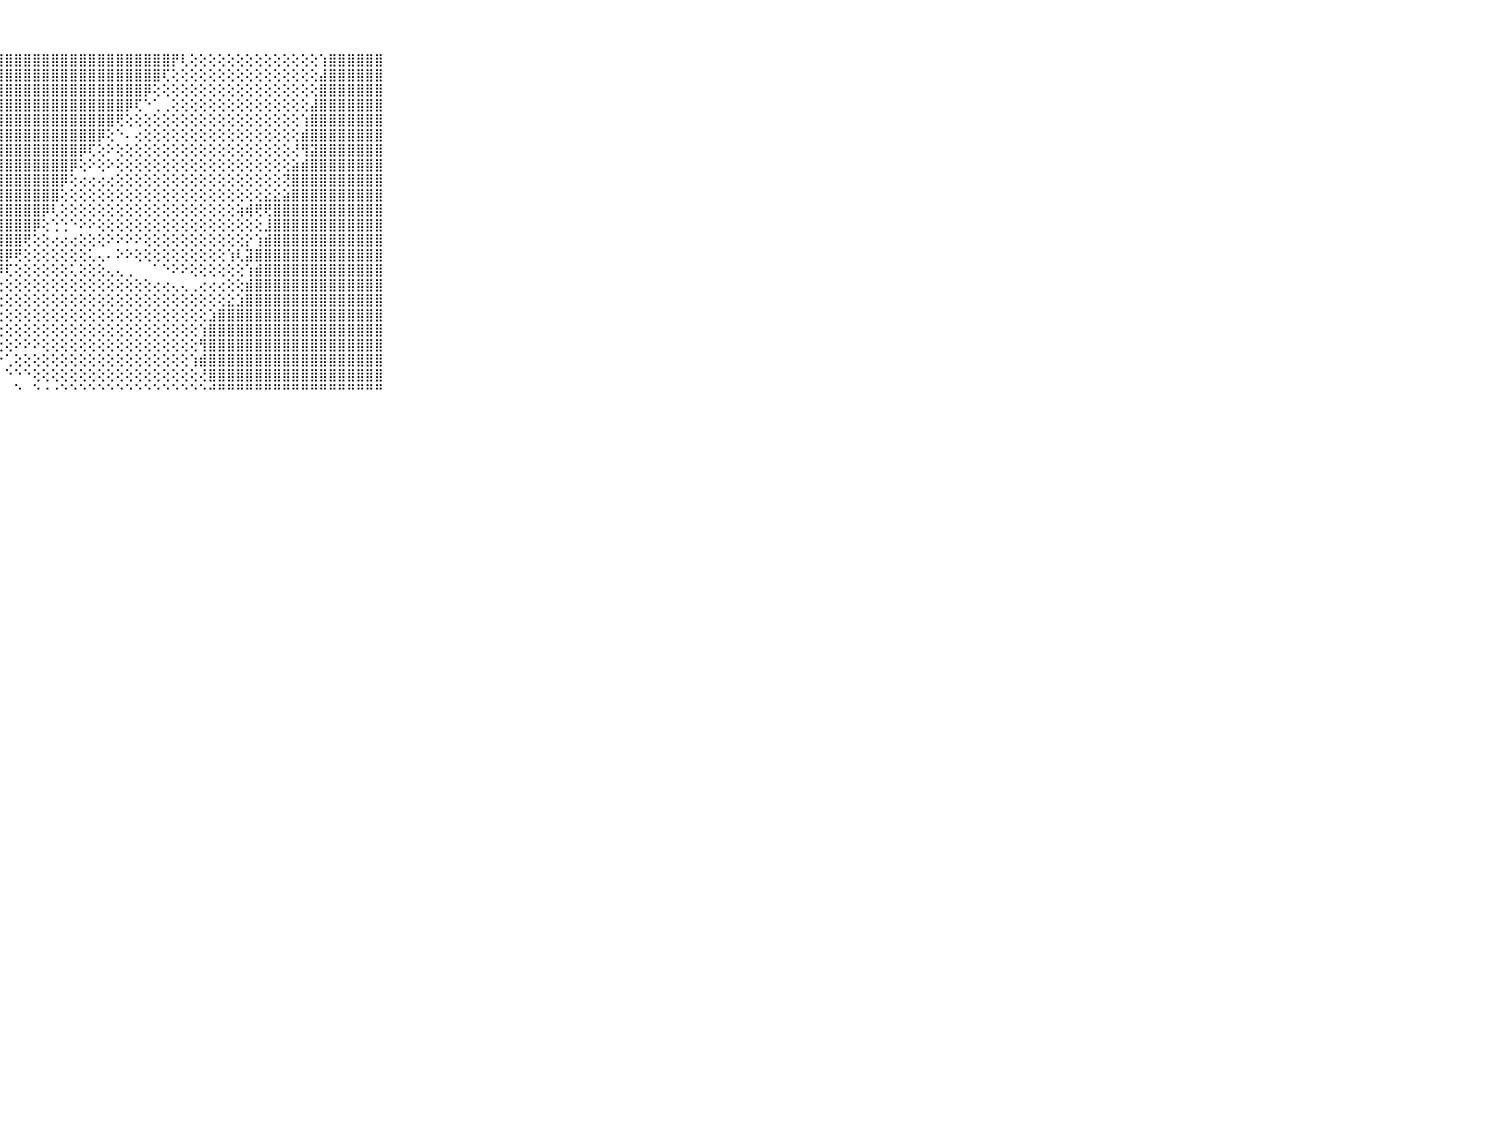

⠀⠀⠀⠀⠀⠀⠀⠀⠀⠀⠀⣿⣿⣿⣿⣿⣿⣿⣿⣿⣿⣿⣿⣿⣿⣿⣿⣿⣿⣿⣿⣿⣿⣿⣿⣿⣿⣿⣿⣿⣿⣿⣿⣿⣿⣿⡟⢇⢕⢕⢕⢕⢕⢕⢕⢕⢕⢕⢕⢕⢕⢕⢱⣿⣿⣿⣿⣿⣿⠀⠀⠀⠀⠀⠀⠀⠀⠀⠀⠀⠀
⠀⠀⠀⠀⠀⠀⠀⠀⠀⠀⠀⣿⣿⣿⣿⣿⣿⣿⣿⣿⣿⣿⣿⣿⣿⣿⣿⣿⣿⣿⣿⣿⣿⣿⣿⣿⣿⣿⣿⣿⣿⣿⣿⣿⣿⢏⢕⢕⢕⢕⢕⢕⢕⢕⢕⢕⢕⢕⢕⢕⢕⢕⣼⣿⣿⣿⣿⣿⣿⠀⠀⠀⠀⠀⠀⠀⠀⠀⠀⠀⠀
⠀⠀⠀⠀⠀⠀⠀⠀⠀⠀⠀⣿⣿⣿⣿⣿⣿⣿⣿⣿⣿⣿⣿⣿⣿⣿⣿⣿⣿⣿⣿⣿⣿⣿⣿⣿⣿⣿⣿⣿⣿⣿⣿⡿⢕⢕⢕⢕⢕⢕⢕⢕⢕⢕⢕⢕⢕⢕⢕⢕⢕⢕⣿⣿⣿⣿⣿⣿⣿⠀⠀⠀⠀⠀⠀⠀⠀⠀⠀⠀⠀
⠀⠀⠀⠀⠀⠀⠀⠀⠀⠀⠀⣿⣿⣿⣿⣿⣿⣿⣿⣿⣿⣿⣿⣿⣿⣿⣿⣿⣿⣿⣿⣿⣿⣿⣿⣿⣿⣿⣿⣿⣿⡿⢏⠑⢁⢀⢕⢕⢕⢕⢕⢕⢕⢕⢕⢕⢕⢕⢕⢕⢕⣼⣿⣿⣿⣿⣿⣿⣿⠀⠀⠀⠀⠀⠀⠀⠀⠀⠀⠀⠀
⠀⠀⠀⠀⠀⠀⠀⠀⠀⠀⠀⣿⣿⣿⣿⣿⣿⣿⣿⣿⣿⣿⣿⣿⣿⣿⣿⣿⣿⣿⣿⣿⣿⣿⣿⣿⣿⣿⣿⣿⢟⢕⢕⢕⢕⢕⢕⢕⢕⢕⢕⢕⢕⢕⢕⢕⢕⢕⢕⢕⢱⣿⣿⣿⣿⣿⣿⣿⣿⠀⠀⠀⠀⠀⠀⠀⠀⠀⠀⠀⠀
⠀⠀⠀⠀⠀⠀⠀⠀⠀⠀⠀⣿⣿⣿⣿⣿⣿⣿⣿⣿⣿⣿⣿⣿⣿⣿⣿⣿⣿⣿⣿⣿⣿⣿⣿⣿⣿⣿⡿⢕⠑⠄⢔⢕⢕⢕⢕⢕⢕⢕⢕⢕⢕⢕⢕⢕⢕⢕⢕⢕⣾⣿⣿⣿⣿⣿⣿⣿⣿⠀⠀⠀⠀⠀⠀⠀⠀⠀⠀⠀⠀
⠀⠀⠀⠀⠀⠀⠀⠀⠀⠀⠀⣿⣿⣿⣿⣿⣿⣿⣿⣿⣿⣿⣿⣿⣿⣿⣿⣿⣿⣿⣿⣿⣿⣿⣿⣿⡿⢏⢕⠕⢕⢕⢕⢕⢕⢕⢕⢕⢕⢕⢕⢕⢕⢕⢕⢕⢕⢕⢕⢜⢻⣽⣿⣿⣿⣿⣿⣿⣿⠀⠀⠀⠀⠀⠀⠀⠀⠀⠀⠀⠀
⠀⠀⠀⠀⠀⠀⠀⠀⠀⠀⠀⣿⣿⣿⣿⣿⣿⣿⣿⣿⣿⣿⣿⣿⣿⣿⣿⣿⣿⣿⣿⣿⣿⣿⣿⡿⢕⠕⢕⠕⢕⢕⢕⢕⢕⢕⢕⢕⢕⢕⢕⢕⢕⢕⢕⢕⢕⢕⢕⣵⣾⣿⣿⣿⣿⣿⣿⣿⣿⠀⠀⠀⠀⠀⠀⠀⠀⠀⠀⠀⠀
⠀⠀⠀⠀⠀⠀⠀⠀⠀⠀⠀⣿⣿⣿⣿⣿⣿⣿⣿⣿⣿⣿⣿⣿⣿⣿⣿⣿⣿⣿⣿⣿⣿⣿⡿⢕⢔⢔⢔⢔⢕⢕⢕⢕⢕⢕⢕⢕⢕⢕⢕⢕⢕⢕⢕⢕⢕⢕⢝⣿⣿⣿⣿⣿⣿⣿⣿⣿⣿⠀⠀⠀⠀⠀⠀⠀⠀⠀⠀⠀⠀
⠀⠀⠀⠀⠀⠀⠀⠀⠀⠀⠀⣿⣿⣿⣿⣿⣿⣿⣿⣿⣿⣿⣿⣿⣿⣿⣿⣿⣿⣿⣿⣿⣿⣿⢕⢕⢕⢕⢕⢕⢕⢕⢕⢕⢕⢕⢕⢕⢕⢕⢕⢕⢕⢕⢕⢕⣕⣕⣵⣿⣿⣿⣿⣿⣿⣿⣿⣿⣿⠀⠀⠀⠀⠀⠀⠀⠀⠀⠀⠀⠀
⠀⠀⠀⠀⠀⠀⠀⠀⠀⠀⠀⣿⣿⣿⣿⣿⣿⣿⣿⣿⣿⣿⣿⣿⣿⣿⣿⣿⣿⣿⣿⣿⡿⢇⢕⢕⢕⢕⢕⢕⢕⢕⢕⢕⢕⢕⢕⢕⢕⢕⢕⢕⢕⢵⢾⢟⢟⣿⣿⣿⣿⣿⣿⣿⣿⣿⣿⣿⣿⠀⠀⠀⠀⠀⠀⠀⠀⠀⠀⠀⠀
⠀⠀⠀⠀⠀⠀⠀⠀⠀⠀⠀⣿⣿⣿⣿⣿⣿⣿⣿⣿⣿⣿⣿⣿⣿⣿⣿⣿⣿⣿⣿⡿⢕⢑⢑⠑⠕⠕⢕⢕⢕⢕⢕⢕⢕⢕⢕⢕⢕⢕⢕⢕⢕⢕⢕⢕⣸⣿⣿⣿⣿⣿⣿⣿⣿⣿⣿⣿⣿⠀⠀⠀⠀⠀⠀⠀⠀⠀⠀⠀⠀
⠀⠀⠀⠀⠀⠀⠀⠀⠀⠀⠀⣿⣿⣿⣿⣿⣿⣿⣿⣿⣿⣿⣿⣿⣿⣿⣿⣿⣿⣿⢟⢕⢕⢔⢔⢔⢕⢕⢕⠕⠕⠕⠕⢕⢕⢕⢕⢕⢕⢕⢕⢕⢕⢕⡕⢱⣾⣿⣿⣿⣿⣿⣿⣿⣿⣿⣿⣿⣿⠀⠀⠀⠀⠀⠀⠀⠀⠀⠀⠀⠀
⠀⠀⠀⠀⠀⠀⠀⠀⠀⠀⠀⣿⣿⣿⣿⣿⣿⣿⣿⣿⣿⣿⣿⣿⣿⣿⣿⣿⡿⢟⢕⢕⢕⢕⢕⢕⢕⢅⢄⠄⠕⠕⢕⢕⢕⢕⢕⢕⢕⢕⢕⢕⢱⢇⣽⣿⣿⣿⣿⣿⣿⣿⣿⣿⣿⣿⣿⣿⣿⠀⠀⠀⠀⠀⠀⠀⠀⠀⠀⠀⠀
⠀⠀⠀⠀⠀⠀⠀⠀⠀⠀⠀⣿⣿⣿⣿⣿⣿⣿⣿⣿⣿⣿⣿⣿⣿⣿⣿⡿⢏⢕⢕⢕⢕⢕⢕⢅⢕⢕⢕⢄⢄⢀⠀⠀⠁⠑⠕⠕⢕⢕⢕⢕⢕⢕⢱⣾⣿⣿⣿⣿⣿⣿⣿⣿⣿⣿⣿⣿⣿⠀⠀⠀⠀⠀⠀⠀⠀⠀⠀⠀⠀
⠀⠀⠀⠀⠀⠀⠀⠀⠀⠀⠀⣿⣿⣿⣿⣿⣿⣿⣿⣿⣿⣿⣿⣿⣿⡿⢏⢕⢕⢕⢕⢕⢕⢕⢕⢕⢕⢕⢕⢕⢕⢕⢕⢕⢔⢔⢄⢄⢀⢔⢔⢔⢕⢕⣾⣿⣿⣿⣿⣿⣿⣿⣿⣿⣿⣿⣿⣿⣿⠀⠀⠀⠀⠀⠀⠀⠀⠀⠀⠀⠀
⠀⠀⠀⠀⠀⠀⠀⠀⠀⠀⠀⣿⣿⣿⣿⣿⣿⣿⣿⣿⣿⣿⣿⣿⢏⢕⢕⢕⢕⢕⢕⢕⢕⢕⢕⢕⢕⢕⢕⢕⢕⢕⢕⢕⢕⢕⢕⢕⢕⢕⢕⢕⣕⣱⣿⣿⣿⣿⣿⣿⣿⣿⣿⣿⣿⣿⣿⣿⣿⠀⠀⠀⠀⠀⠀⠀⠀⠀⠀⠀⠀
⠀⠀⠀⠀⠀⠀⠀⠀⠀⠀⠀⣿⣿⣿⣿⣿⣿⣿⣿⣿⣿⣿⢿⢕⢕⢕⢕⢕⢕⢕⢕⢕⢕⢕⢕⢕⢕⢕⢕⢕⢕⢕⢕⢕⢕⢕⢕⢕⢕⢕⣱⣿⣿⣿⣿⣿⣿⣿⣿⣿⣿⣿⣿⣿⣿⣿⣿⣿⣿⠀⠀⠀⠀⠀⠀⠀⠀⠀⠀⠀⠀
⠀⠀⠀⠀⠀⠀⠀⠀⠀⠀⠀⣿⣿⣿⣿⣿⣿⣿⣿⣿⣿⢏⢕⢕⢕⢕⢕⢕⢕⢕⢕⢕⢕⢕⢕⢕⢕⢕⢕⢕⢕⢕⢕⢕⢕⢕⢕⢕⢕⢱⣿⣿⣿⣿⣿⣿⣿⣿⣿⣿⣿⣿⣿⣿⣿⣿⣿⣿⣿⠀⠀⠀⠀⠀⠀⠀⠀⠀⠀⠀⠀
⠀⠀⠀⠀⠀⠀⠀⠀⠀⠀⠀⣿⣿⣿⣿⣿⣿⣿⣿⡿⢏⢕⢕⢕⢕⢕⢕⢕⢕⠕⠕⠕⢕⢕⢕⢕⢕⢕⢕⢕⢕⢕⢕⢕⢕⢕⢕⢕⢕⢻⣿⣿⣿⣿⣿⣿⣿⣿⣿⣿⣿⣿⣿⣿⣿⣿⣿⣿⣿⠀⠀⠀⠀⠀⠀⠀⠀⠀⠀⠀⠀
⠀⠀⠀⠀⠀⠀⠀⠀⠀⠀⠀⣿⣿⣿⣿⣿⣿⣿⡿⢕⢕⢕⢕⢕⢕⢕⢕⠕⢁⢕⢕⢕⢕⢕⢕⢕⢕⢕⢕⢕⢕⢕⢕⢕⢕⢕⢕⢕⢱⣾⣿⣿⣿⣿⣿⣿⣿⣿⣿⣿⣿⣿⣿⣿⣿⣿⣿⣿⣿⠀⠀⠀⠀⠀⠀⠀⠀⠀⠀⠀⠀
⠀⠀⠀⠀⠀⠀⠀⠀⠀⠀⠀⣿⣿⣿⣿⣿⣿⣿⢇⢕⢕⢕⢕⢕⠑⢀⠕⠀⠑⠑⠑⢕⢕⢕⢕⢕⢕⢕⢕⢕⢕⢕⢕⢕⢕⢕⢕⢕⢕⢜⣿⣿⣿⣿⣿⣿⣿⣿⣿⣿⣿⣿⣿⣿⣿⣿⣿⣿⣿⠀⠀⠀⠀⠀⠀⠀⠀⠀⠀⠀⠀
⠀⠀⠀⠀⠀⠀⠀⠀⠀⠀⠀⠛⠛⠛⠛⠛⠛⠃⠑⠑⠑⠑⠁⠑⠀⠀⠀⠀⠀⠑⠀⠑⠐⠐⠑⠑⠑⠑⠑⠑⠑⠑⠑⠑⠑⠑⠑⠑⠑⠑⠚⠛⠛⠛⠛⠛⠛⠛⠛⠛⠛⠛⠛⠛⠛⠛⠛⠛⠛⠀⠀⠀⠀⠀⠀⠀⠀⠀⠀⠀⠀